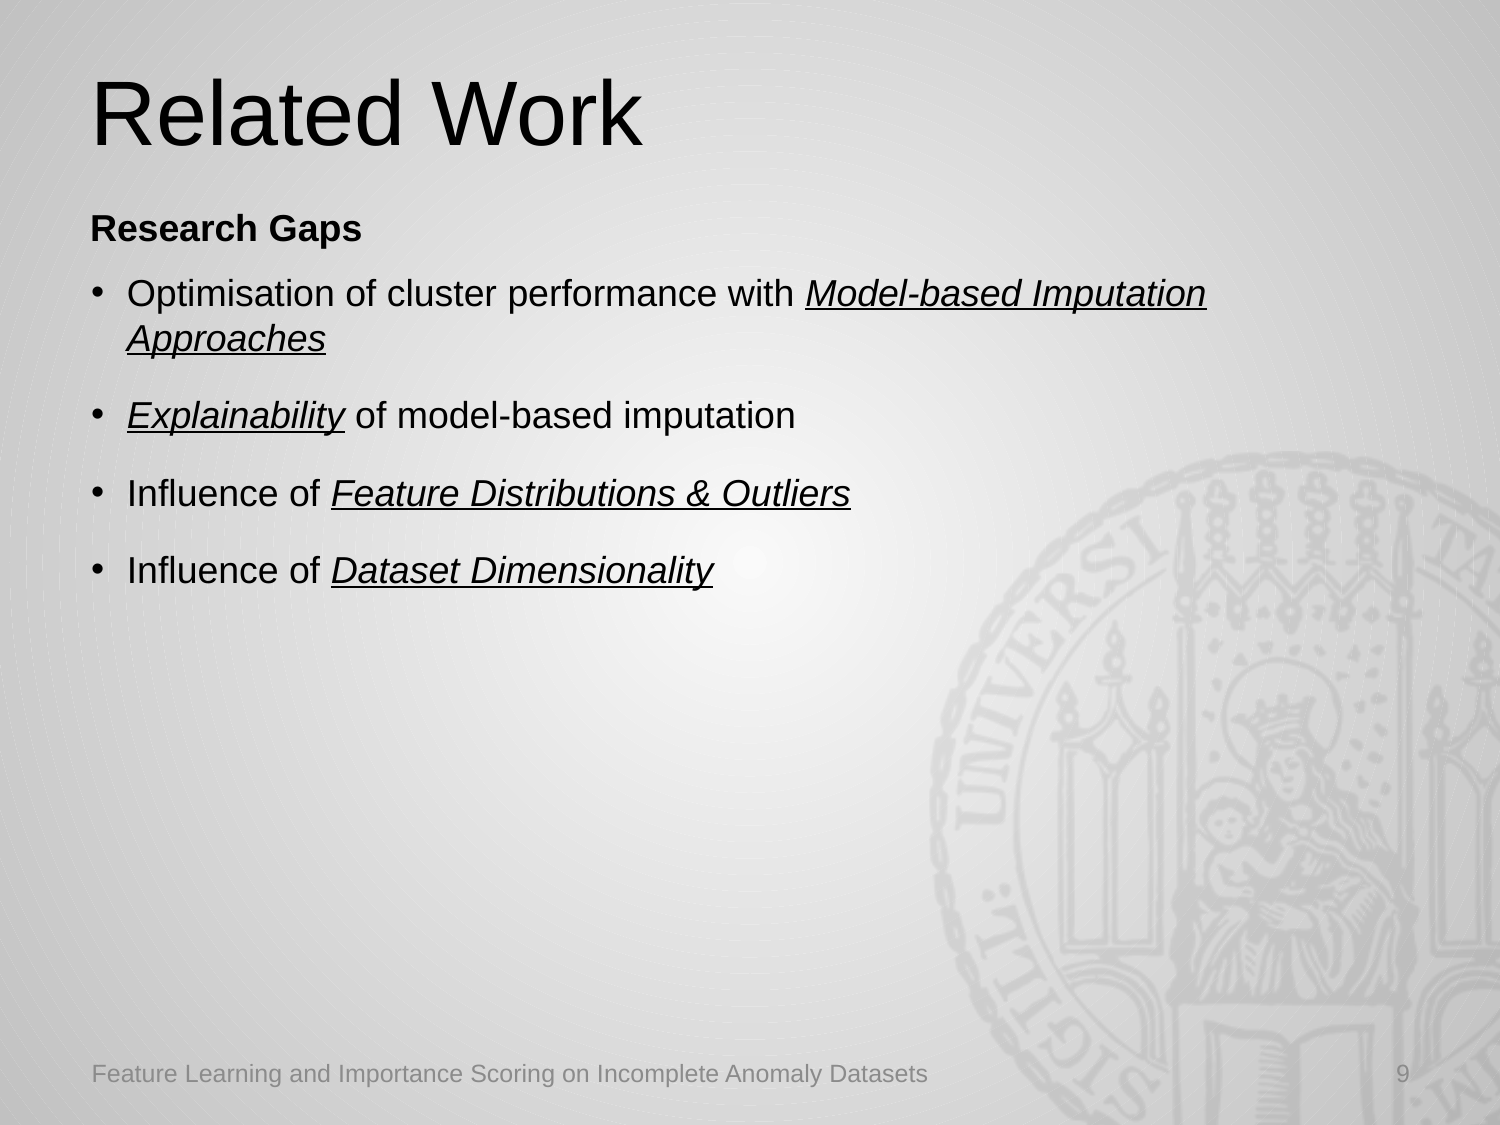

# Related Work
Research Gaps
Optimisation of cluster performance with Model-based Imputation Approaches
Explainability of model-based imputation
Influence of Feature Distributions & Outliers
Influence of Dataset Dimensionality

Feature Learning and Importance Scoring on Incomplete Anomaly Datasets
9